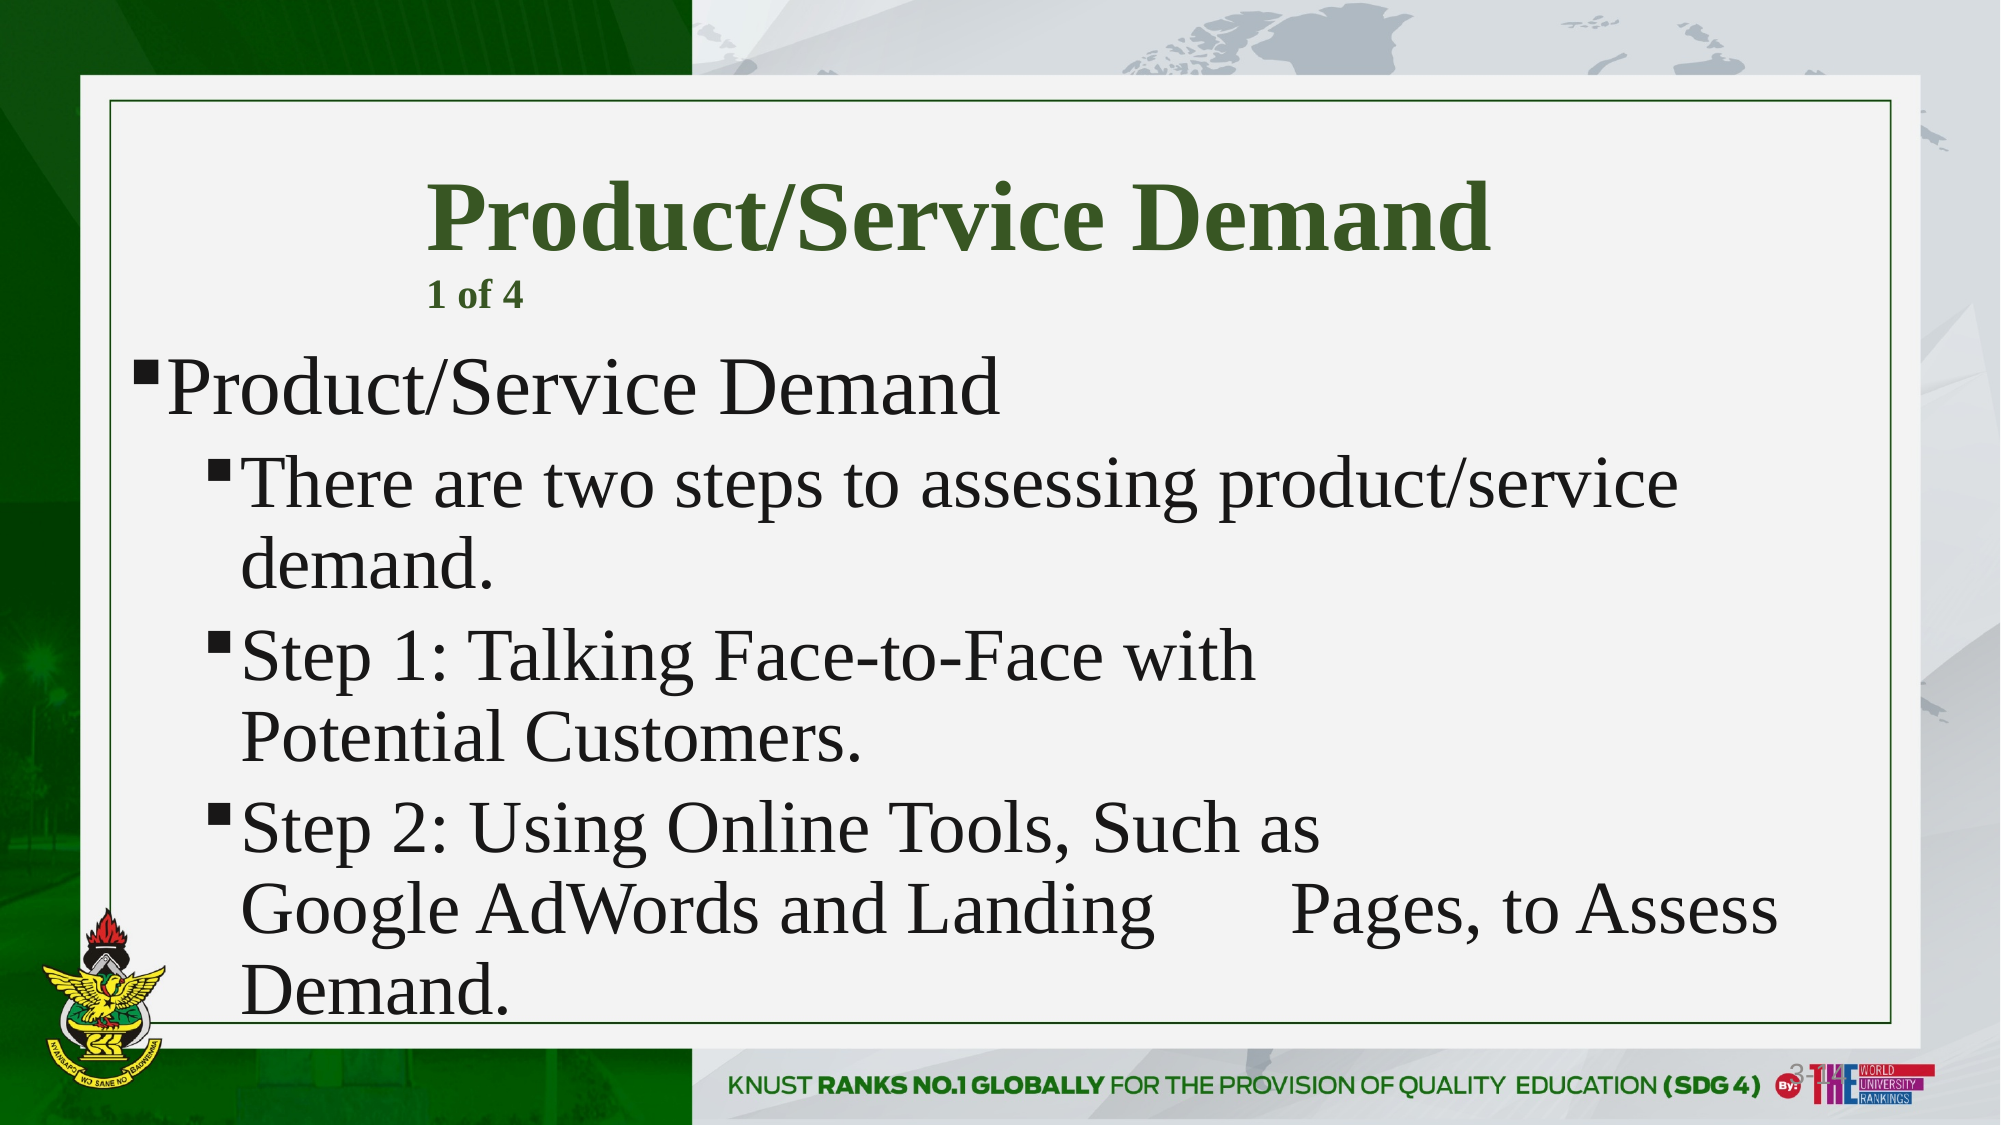

# Product/Service Demand 1 of 4
Product/Service Demand
There are two steps to assessing product/service demand.
Step 1: Talking Face-to-Face with 				   Potential Customers.
Step 2: Using Online Tools, Such as 			  Google AdWords and Landing 	Pages, to Assess Demand.
3-14